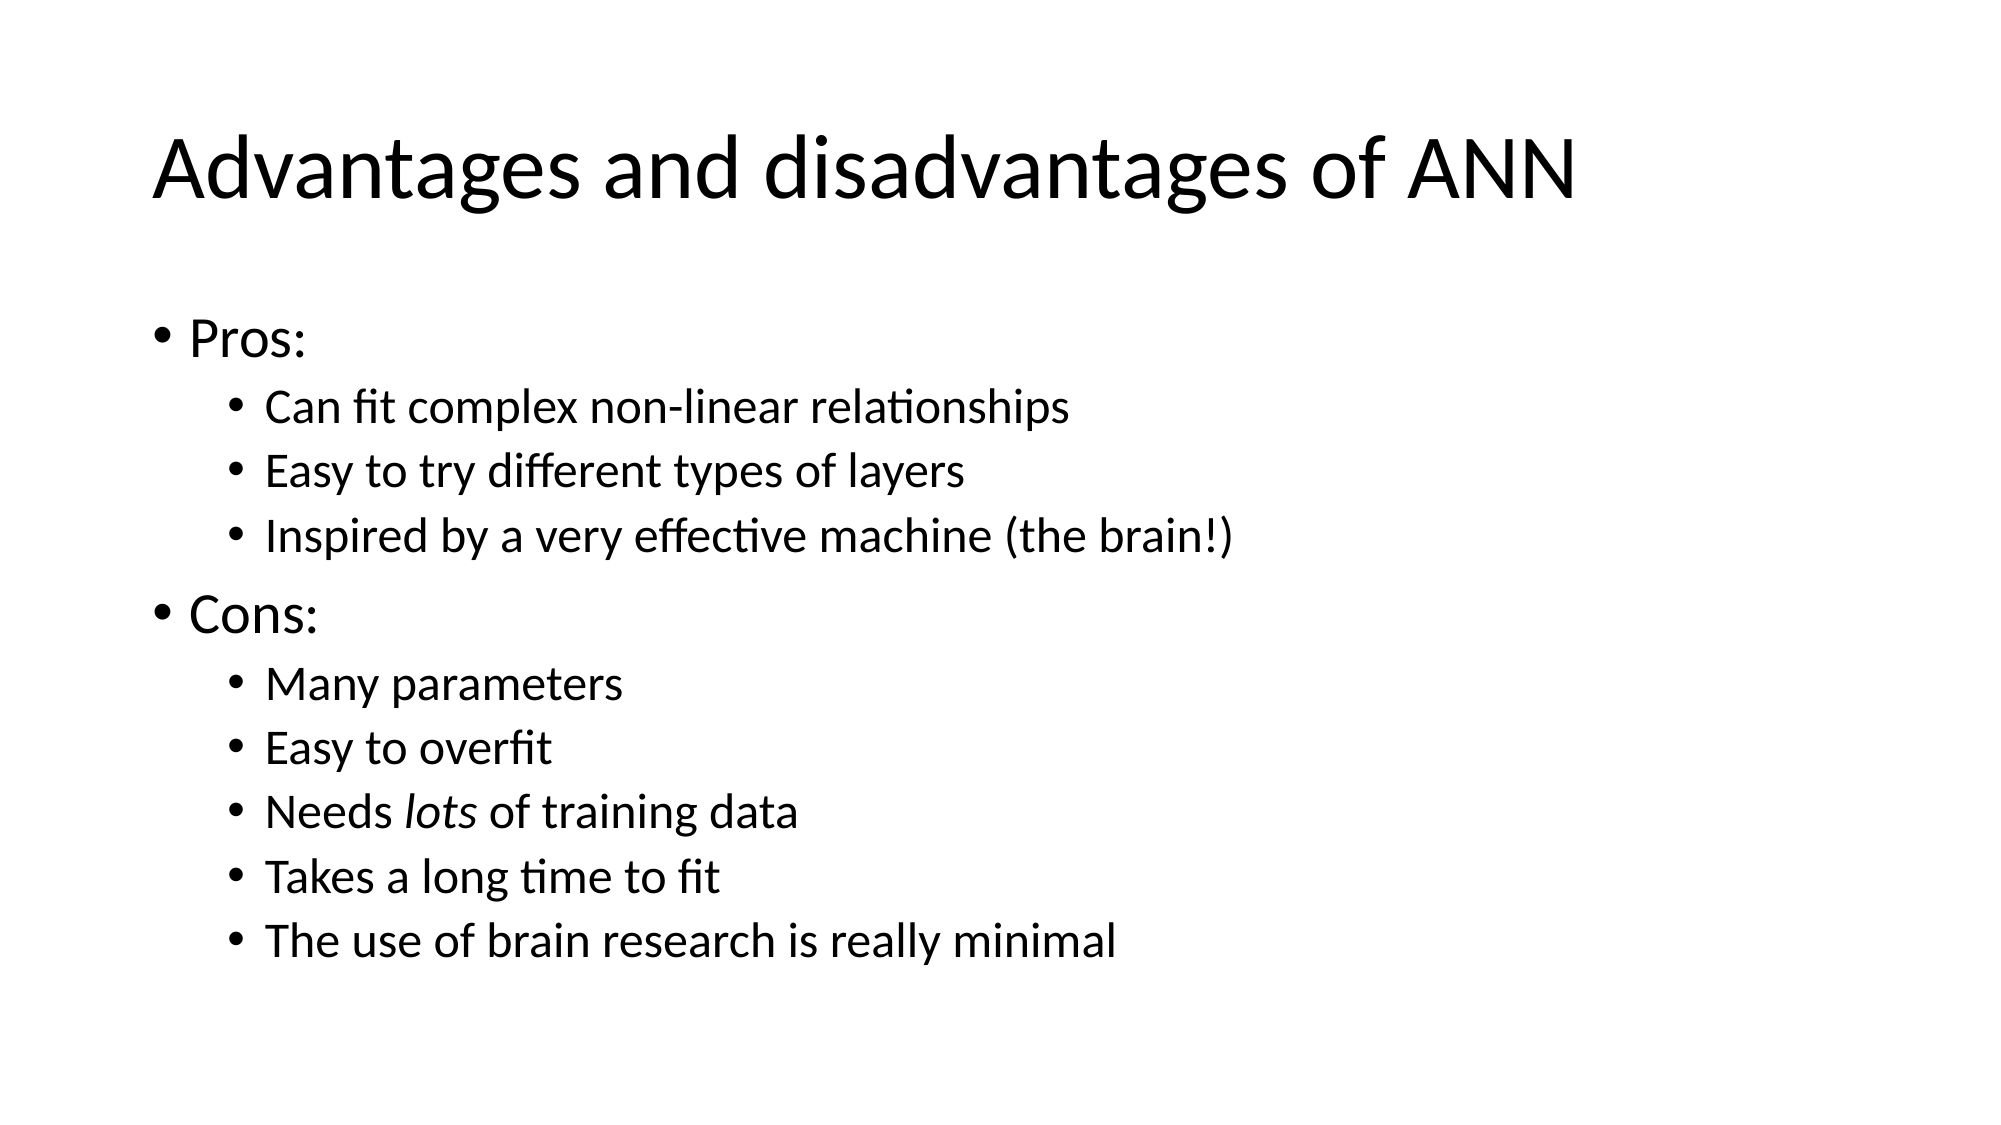

# Advantages and disadvantages of ANN
Pros:
Can fit complex non-linear relationships
Easy to try different types of layers
Inspired by a very effective machine (the brain!)
Cons:
Many parameters
Easy to overfit
Needs lots of training data
Takes a long time to fit
The use of brain research is really minimal